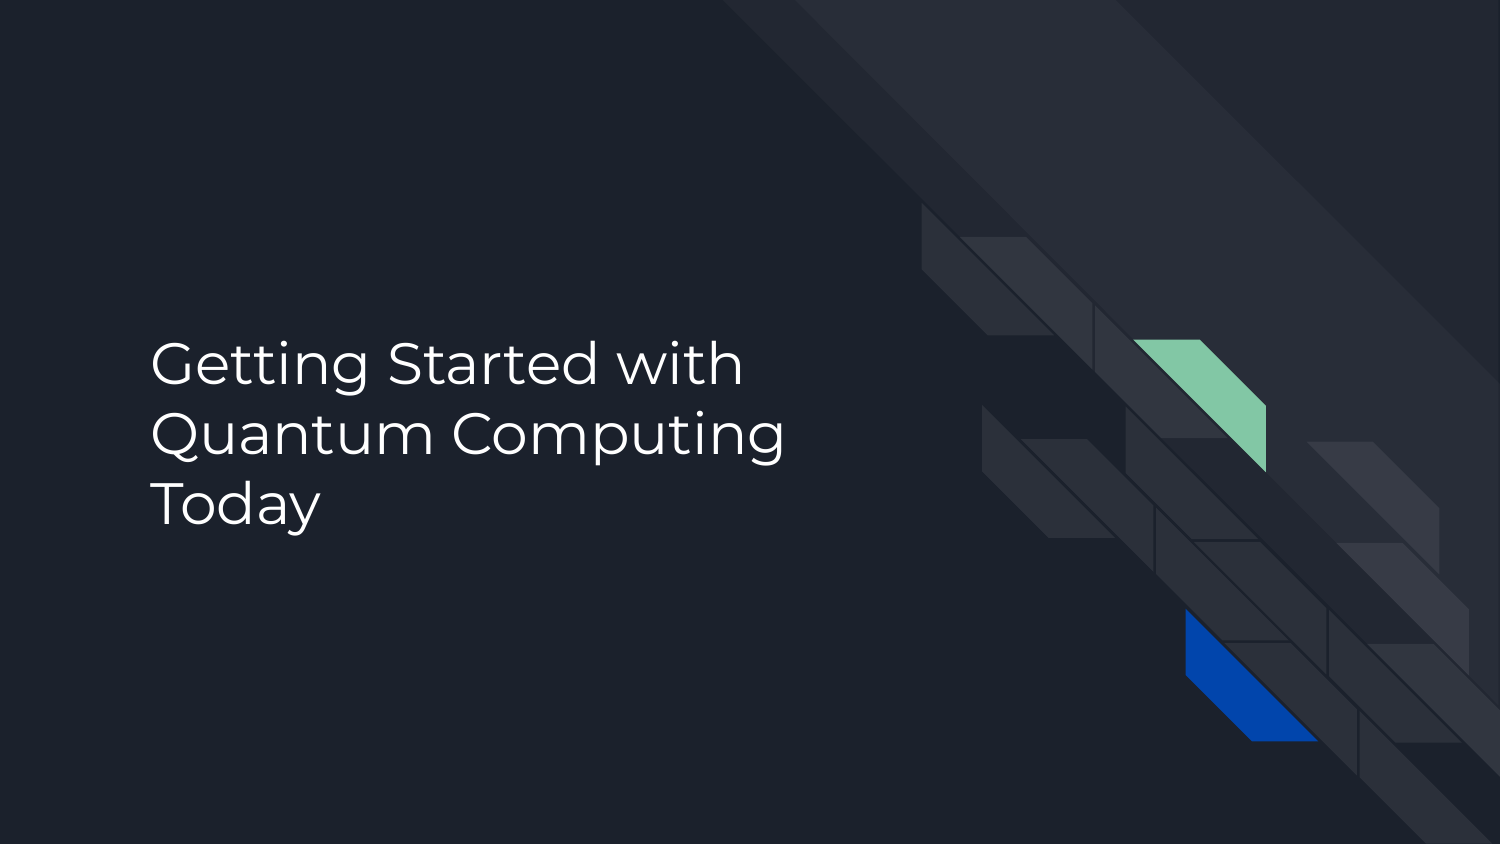

# Getting Started with Quantum Computing Today